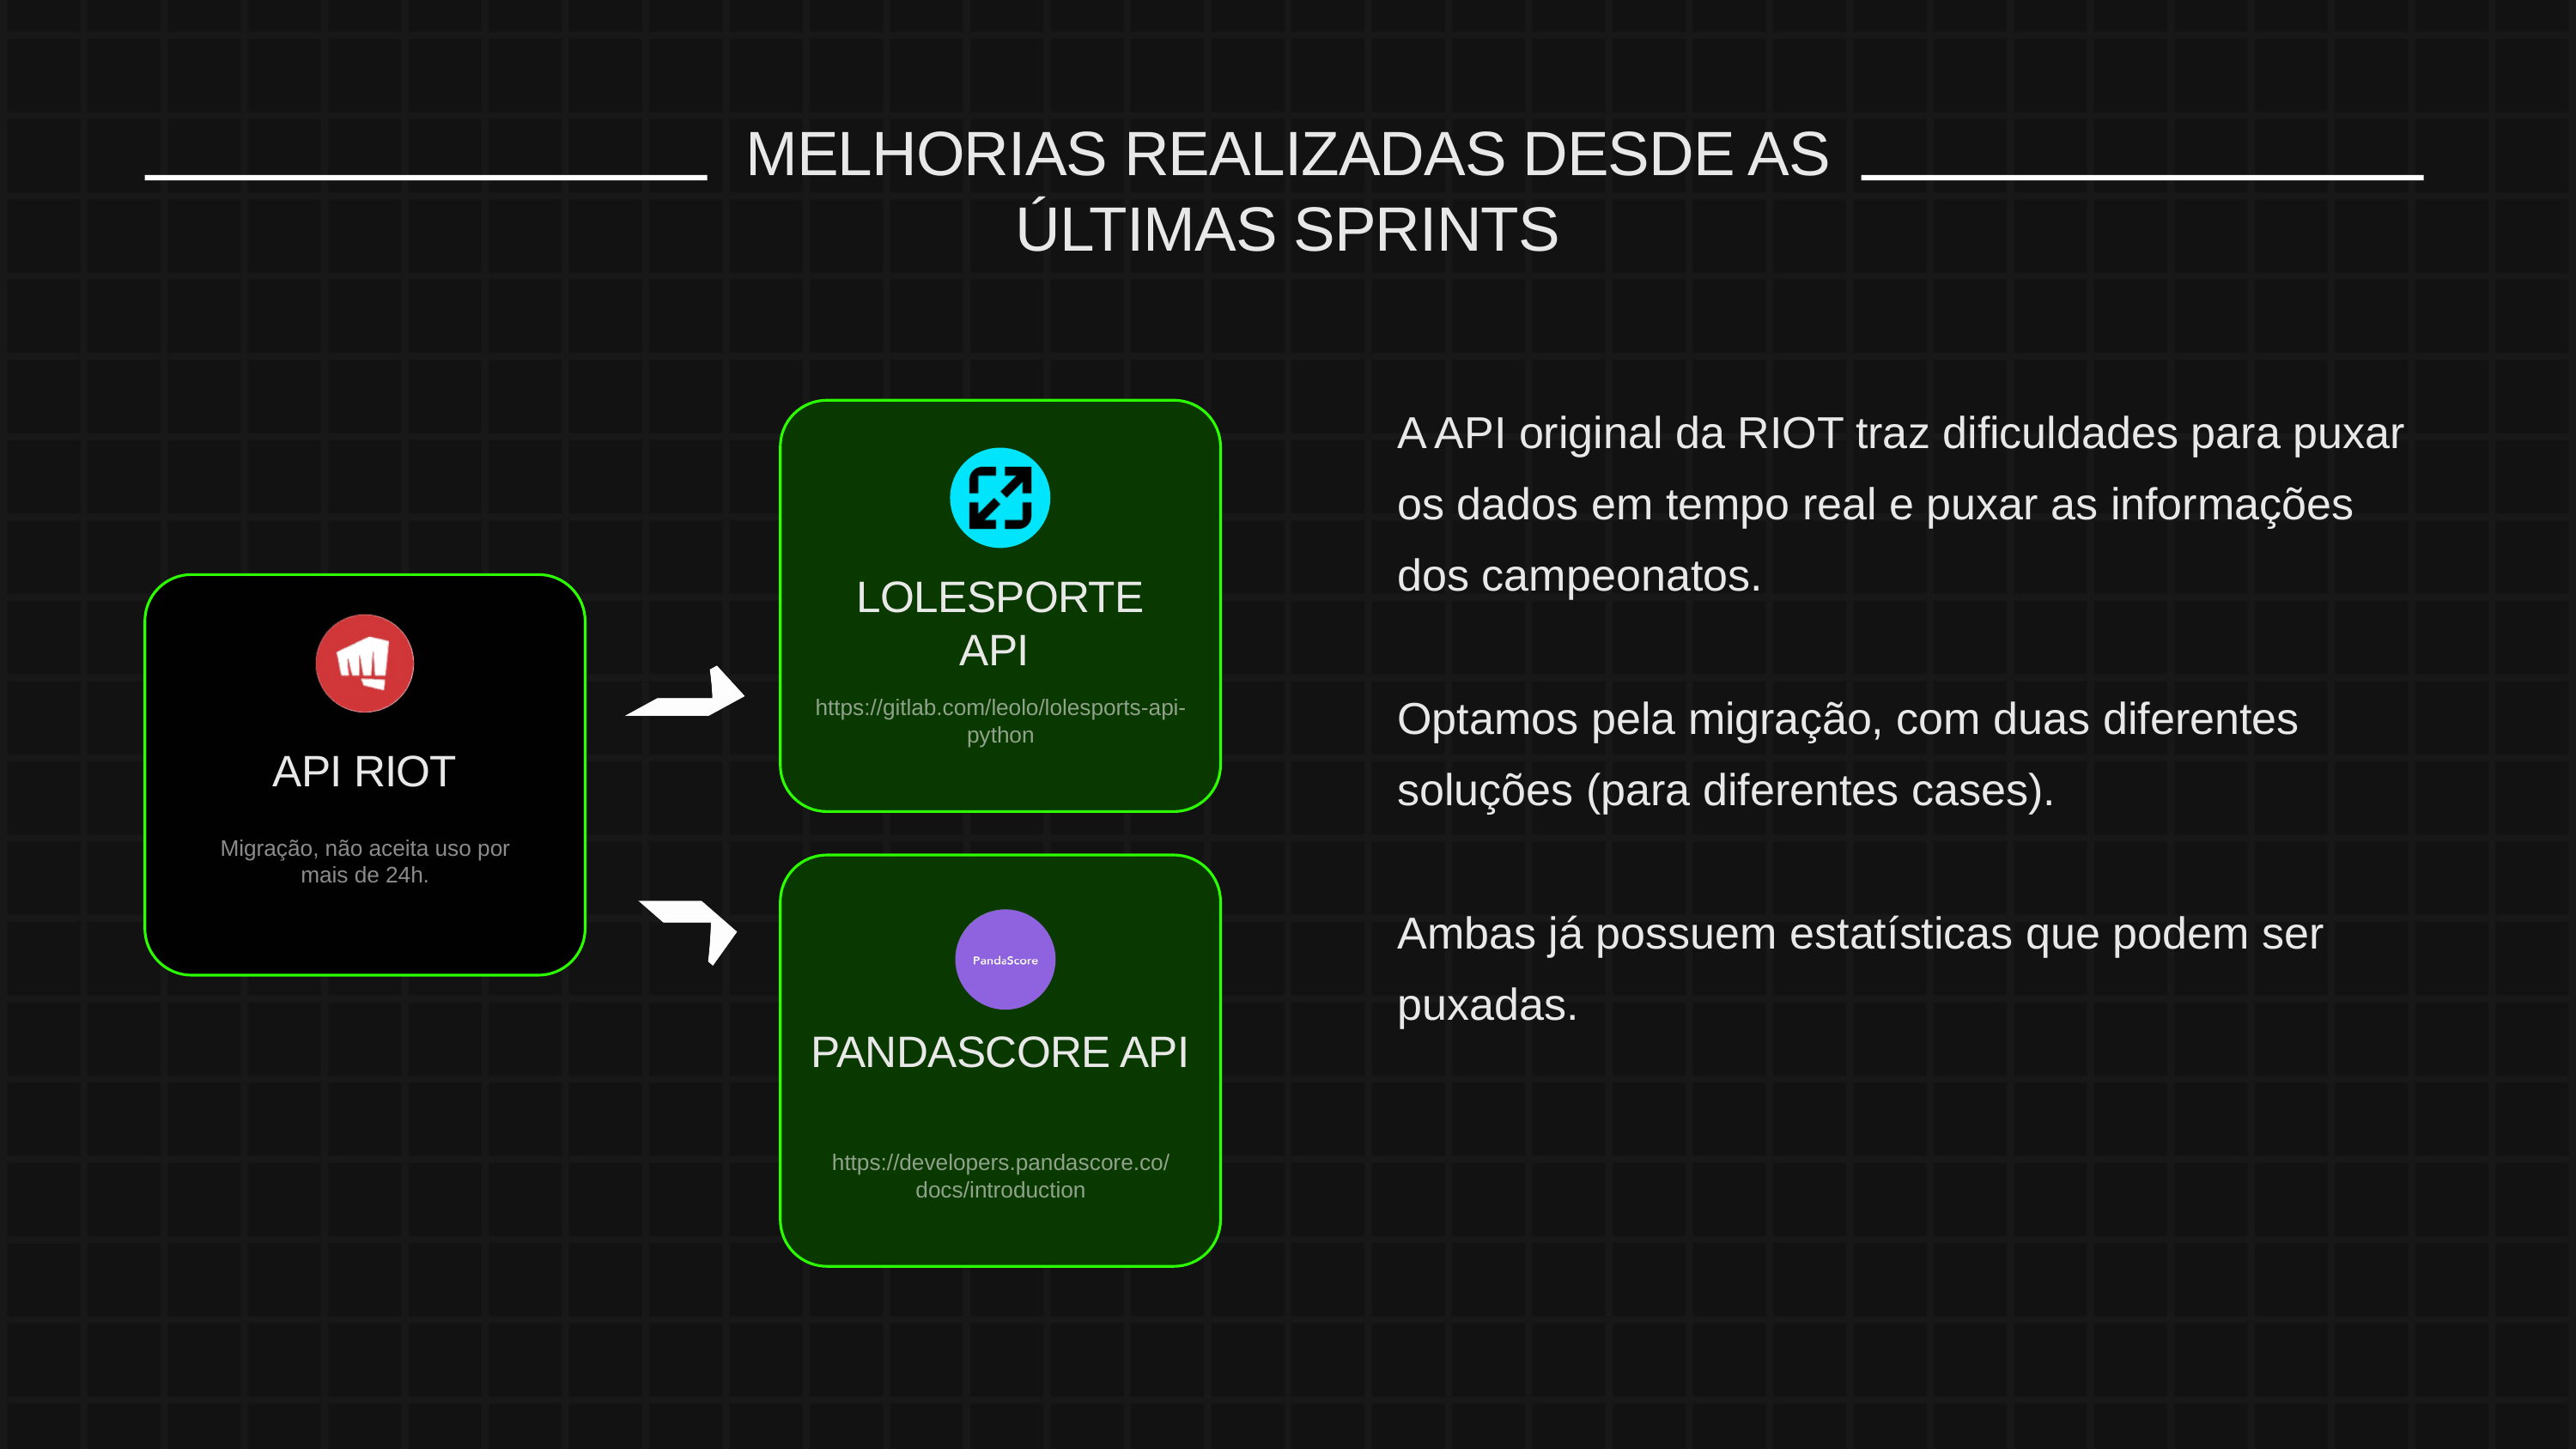

MELHORIAS REALIZADAS DESDE AS ÚLTIMAS SPRINTS

A API original da RIOT traz dificuldades para puxar os dados em tempo real e puxar as informações dos campeonatos.

Optamos pela migração, com duas diferentes soluções (para diferentes cases).

Ambas já possuem estatísticas que podem ser puxadas.

LOLESPORTE
API

https://gitlab.com/leolo/lolesports-api-python
API RIOT
Migração, não aceita uso por mais de 24h.

PANDASCORE API
https://developers.pandascore.co/docs/introduction